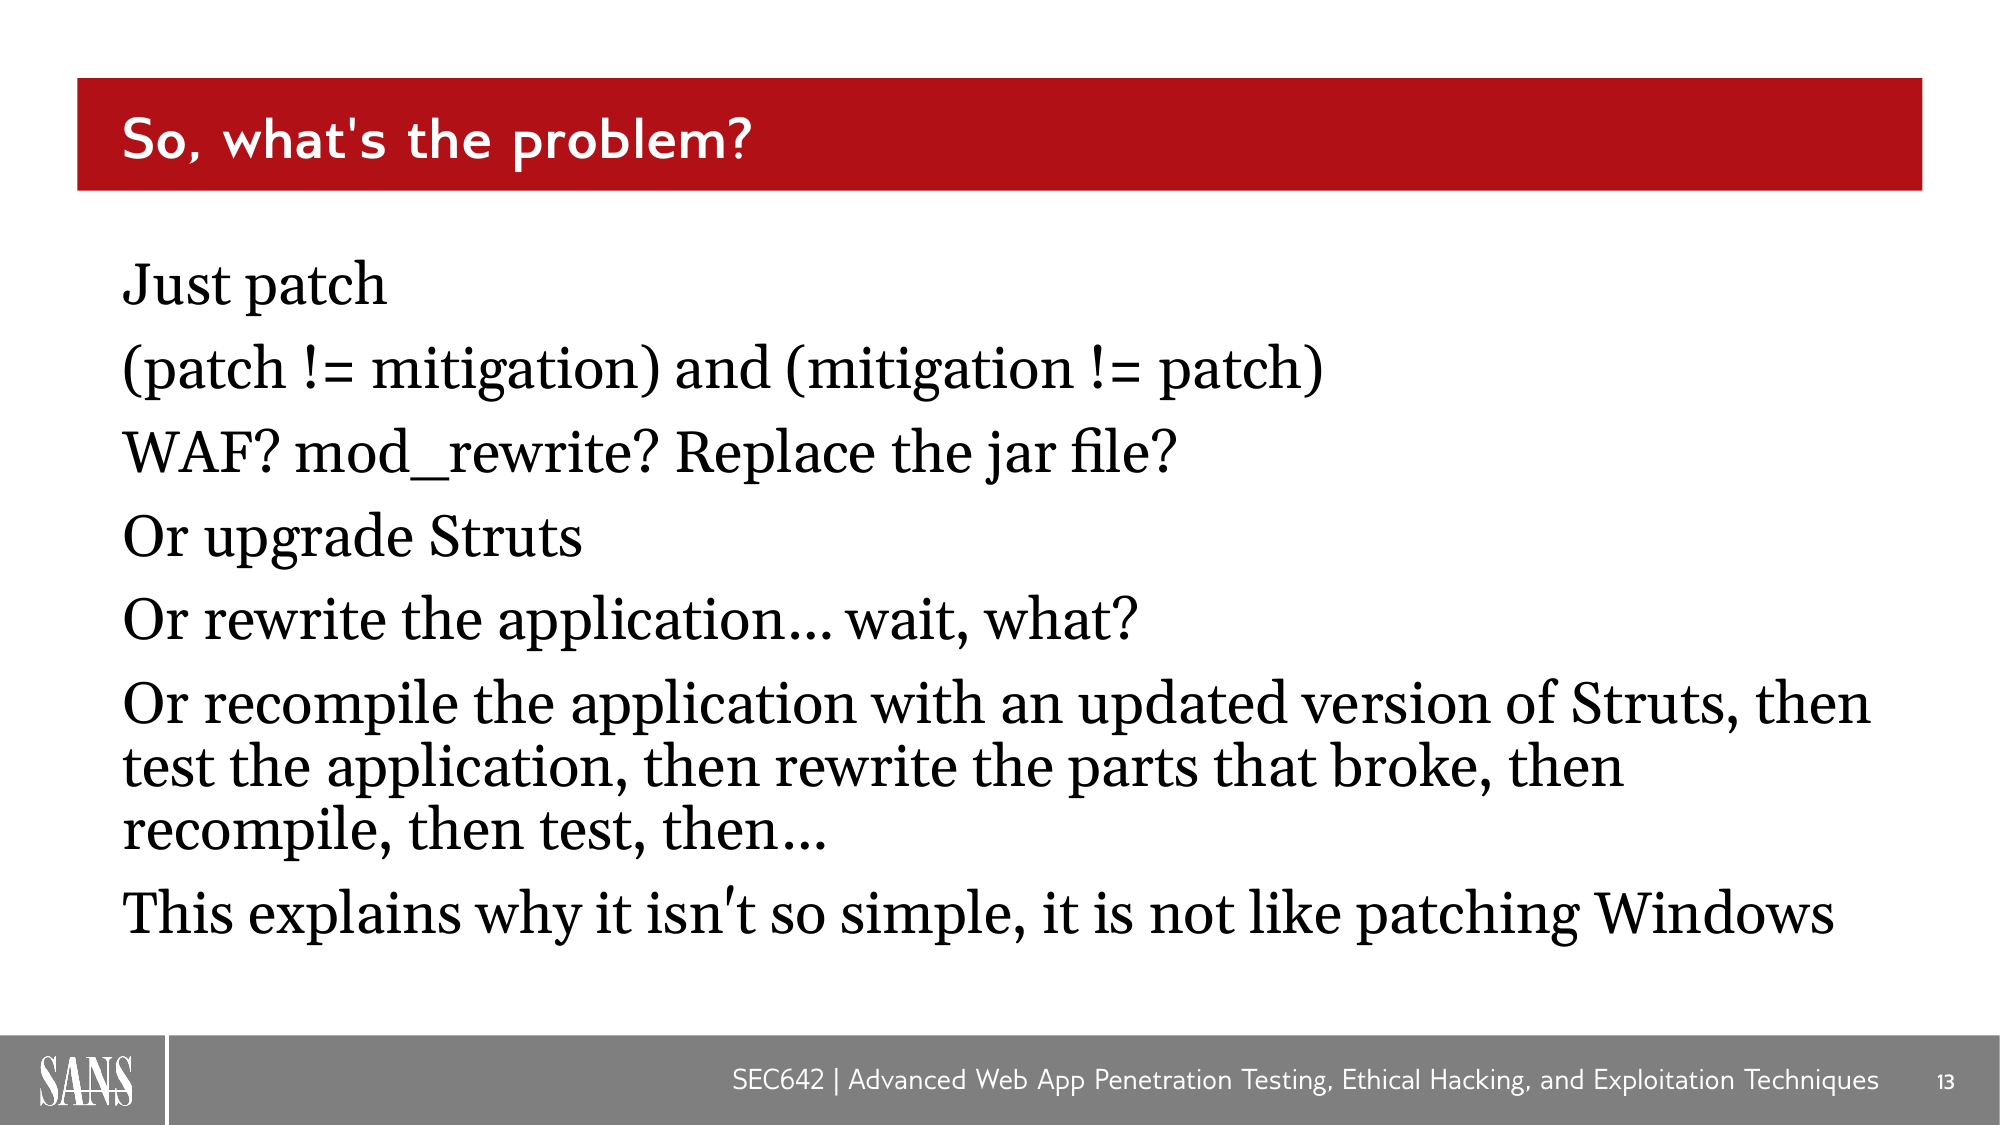

# So, what's the problem?
Just patch
(patch != mitigation) and (mitigation != patch)
WAF? mod_rewrite? Replace the jar file?
Or upgrade Struts
Or rewrite the application… wait, what?
Or recompile the application with an updated version of Struts, then test the application, then rewrite the parts that broke, then recompile, then test, then…
This explains why it isn't so simple, it is not like patching Windows